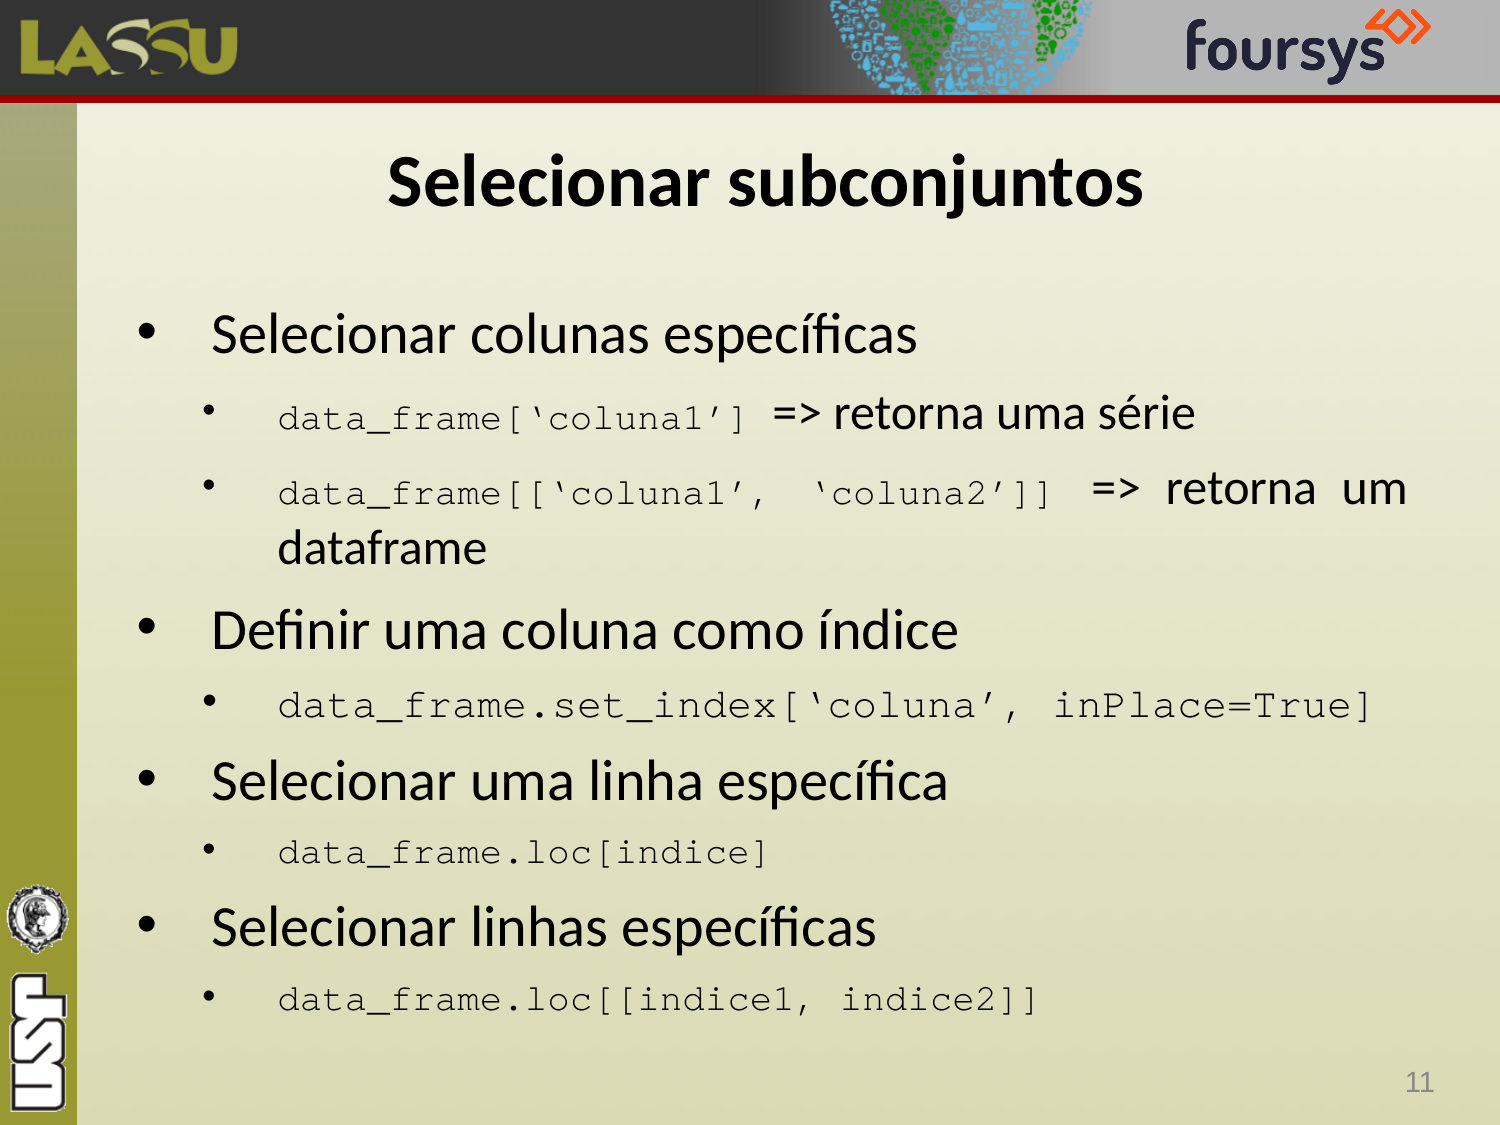

# Selecionar subconjuntos
Selecionar colunas específicas
data_frame[‘coluna1’] => retorna uma série
data_frame[[‘coluna1’, ‘coluna2’]] => retorna um dataframe
Definir uma coluna como índice
data_frame.set_index[‘coluna’, inPlace=True]
Selecionar uma linha específica
data_frame.loc[indice]
Selecionar linhas específicas
data_frame.loc[[indice1, indice2]]

11